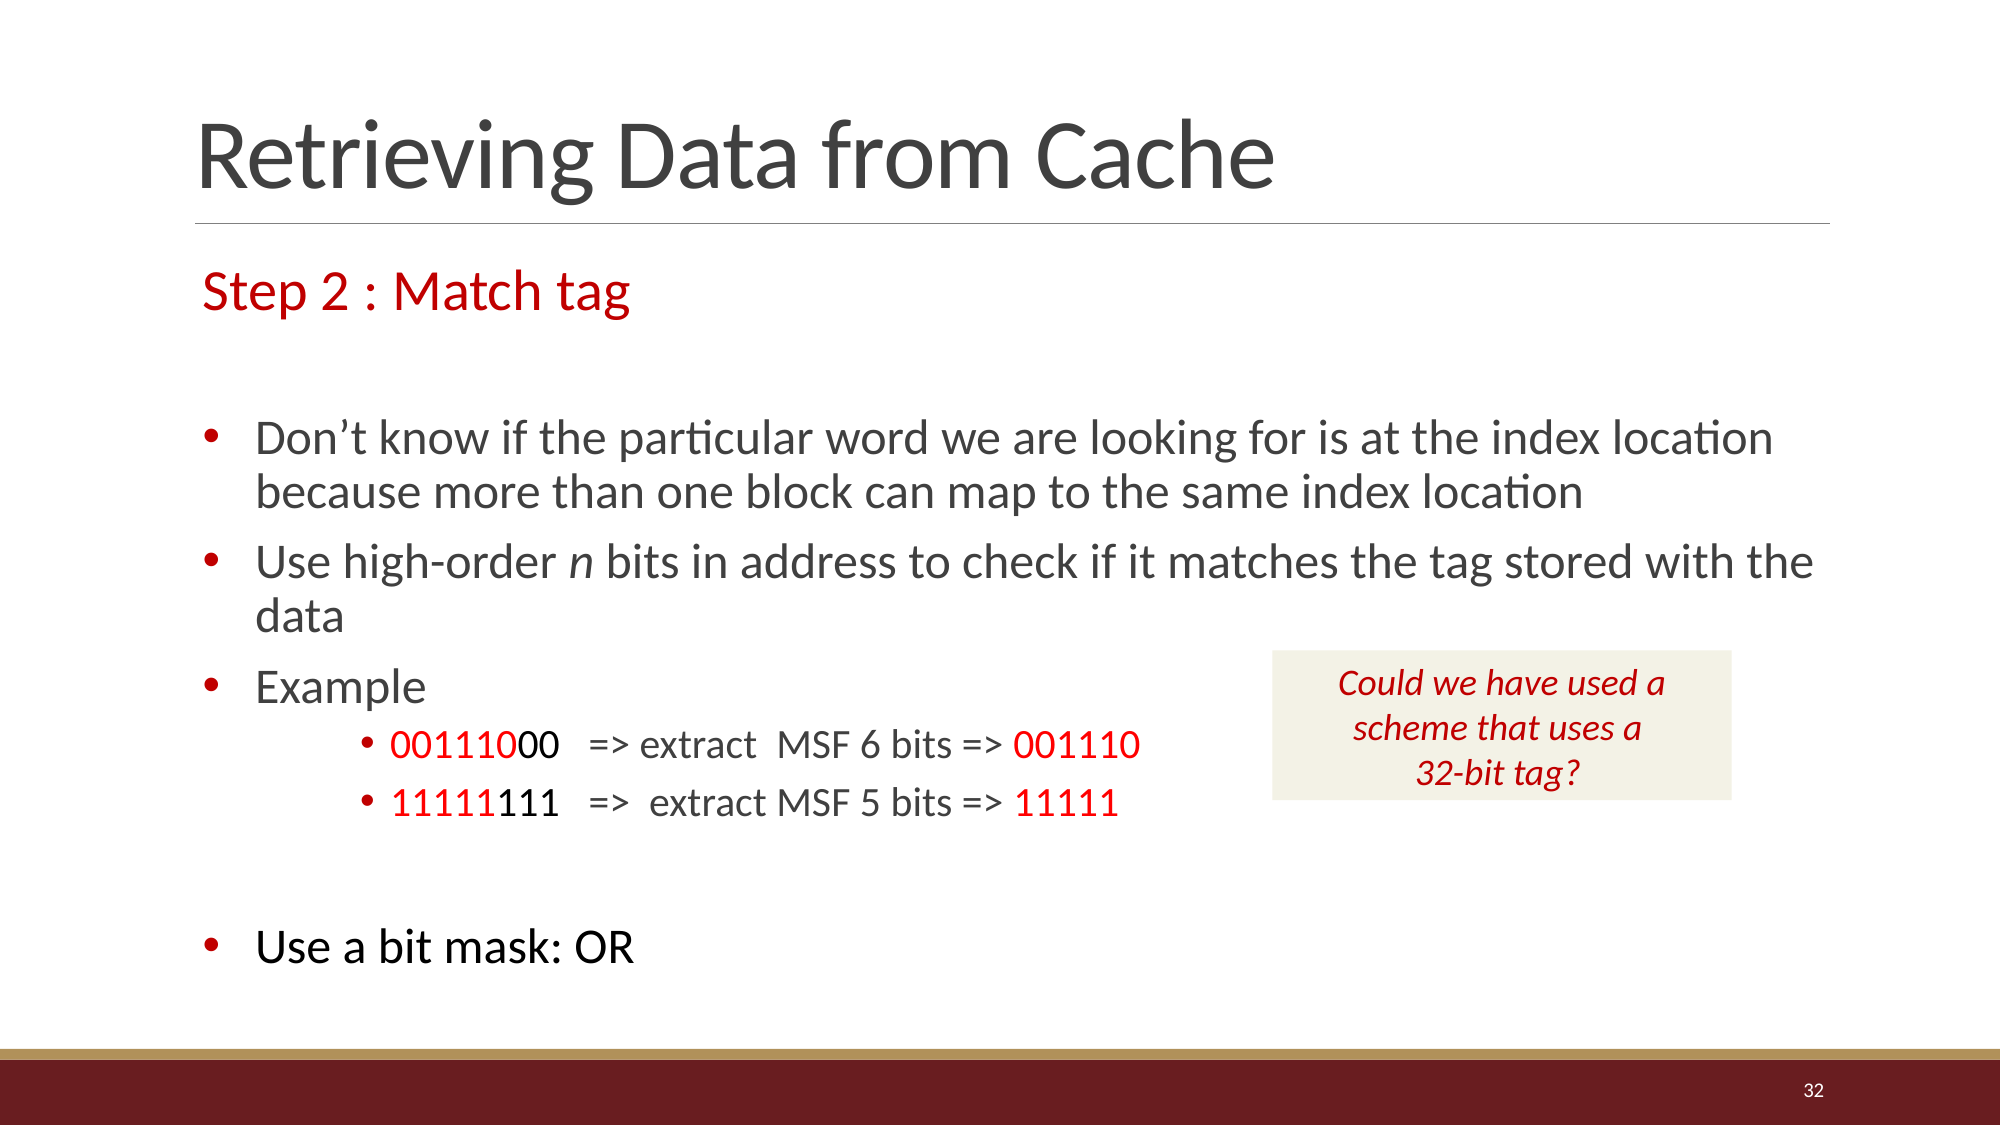

# Retrieving Data from Cache
Step 2 : Match tag

Don’t know if the particular word we are looking for is at the index location because more than one block can map to the same index location
Use high-order n bits in address to check if it matches the tag stored with the data
Example
00111000   => extract  MSF 6 bits => 001110
11111111   =>  extract MSF 5 bits => 11111

Use a bit mask: OR

Could we have used a scheme that uses a
32-bit tag?
32